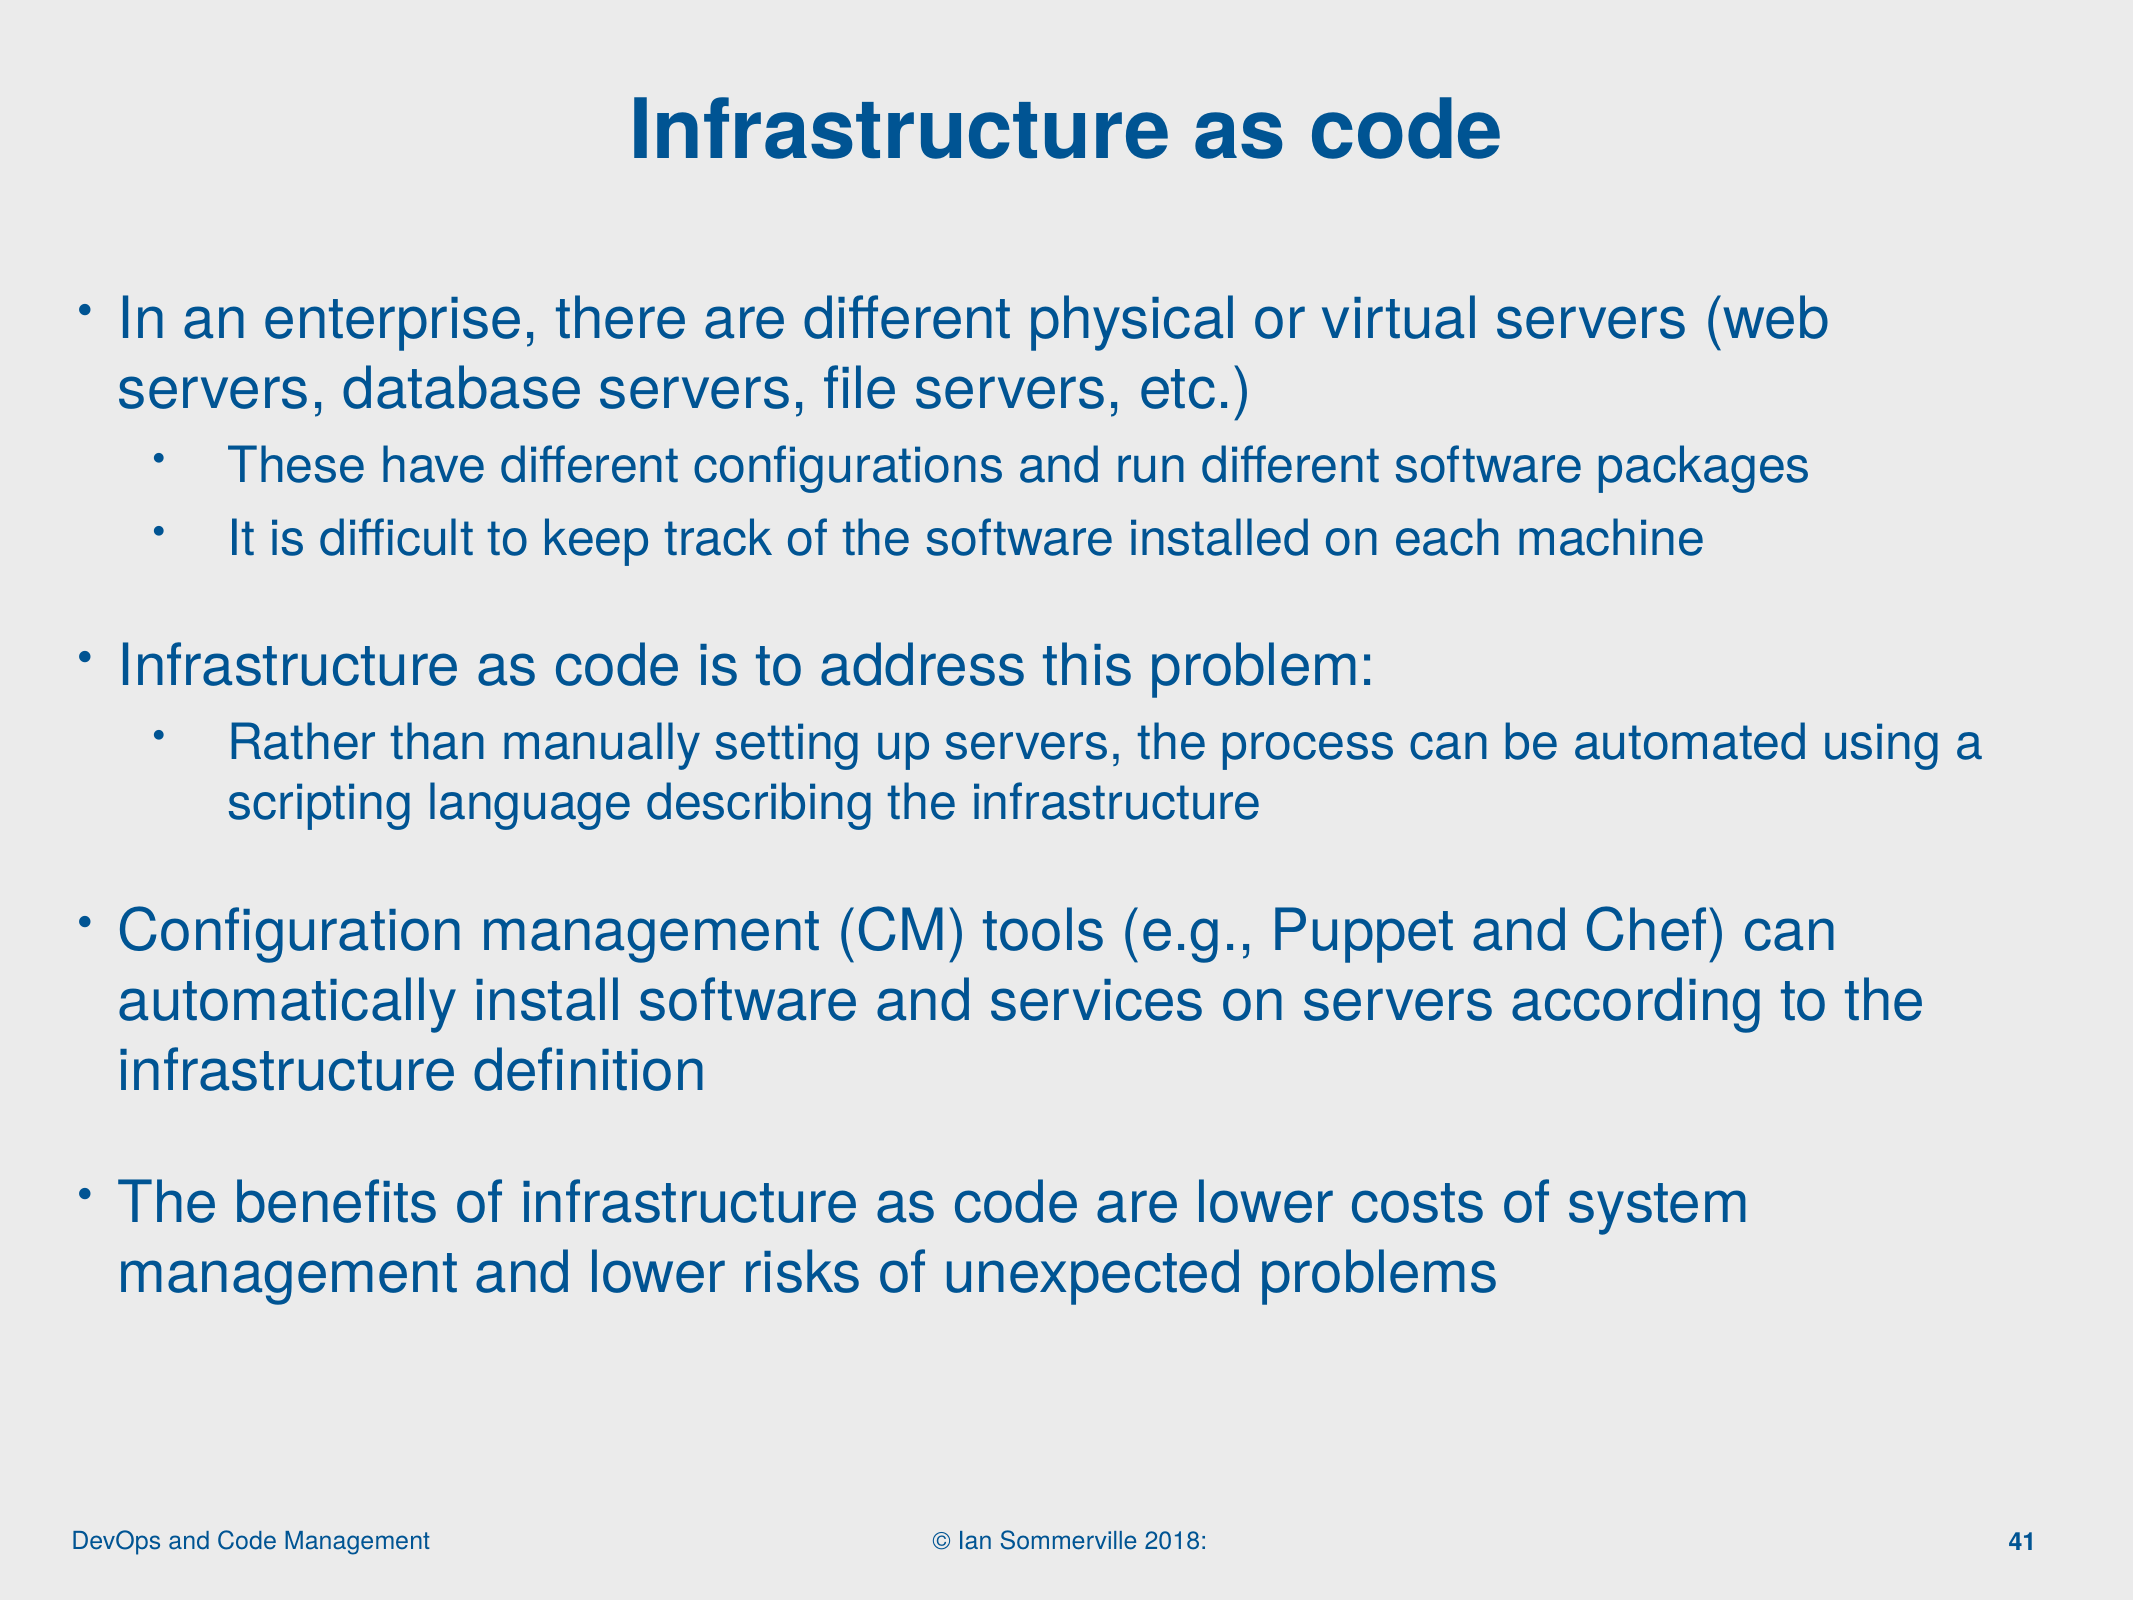

# Infrastructure as code
In an enterprise, there are different physical or virtual servers (web servers, database servers, file servers, etc.)
These have different configurations and run different software packages
It is difficult to keep track of the software installed on each machine
Infrastructure as code is to address this problem:
Rather than manually setting up servers, the process can be automated using a scripting language describing the infrastructure
Configuration management (CM) tools (e.g., Puppet and Chef) can automatically install software and services on servers according to the infrastructure definition
The benefits of infrastructure as code are lower costs of system management and lower risks of unexpected problems
41